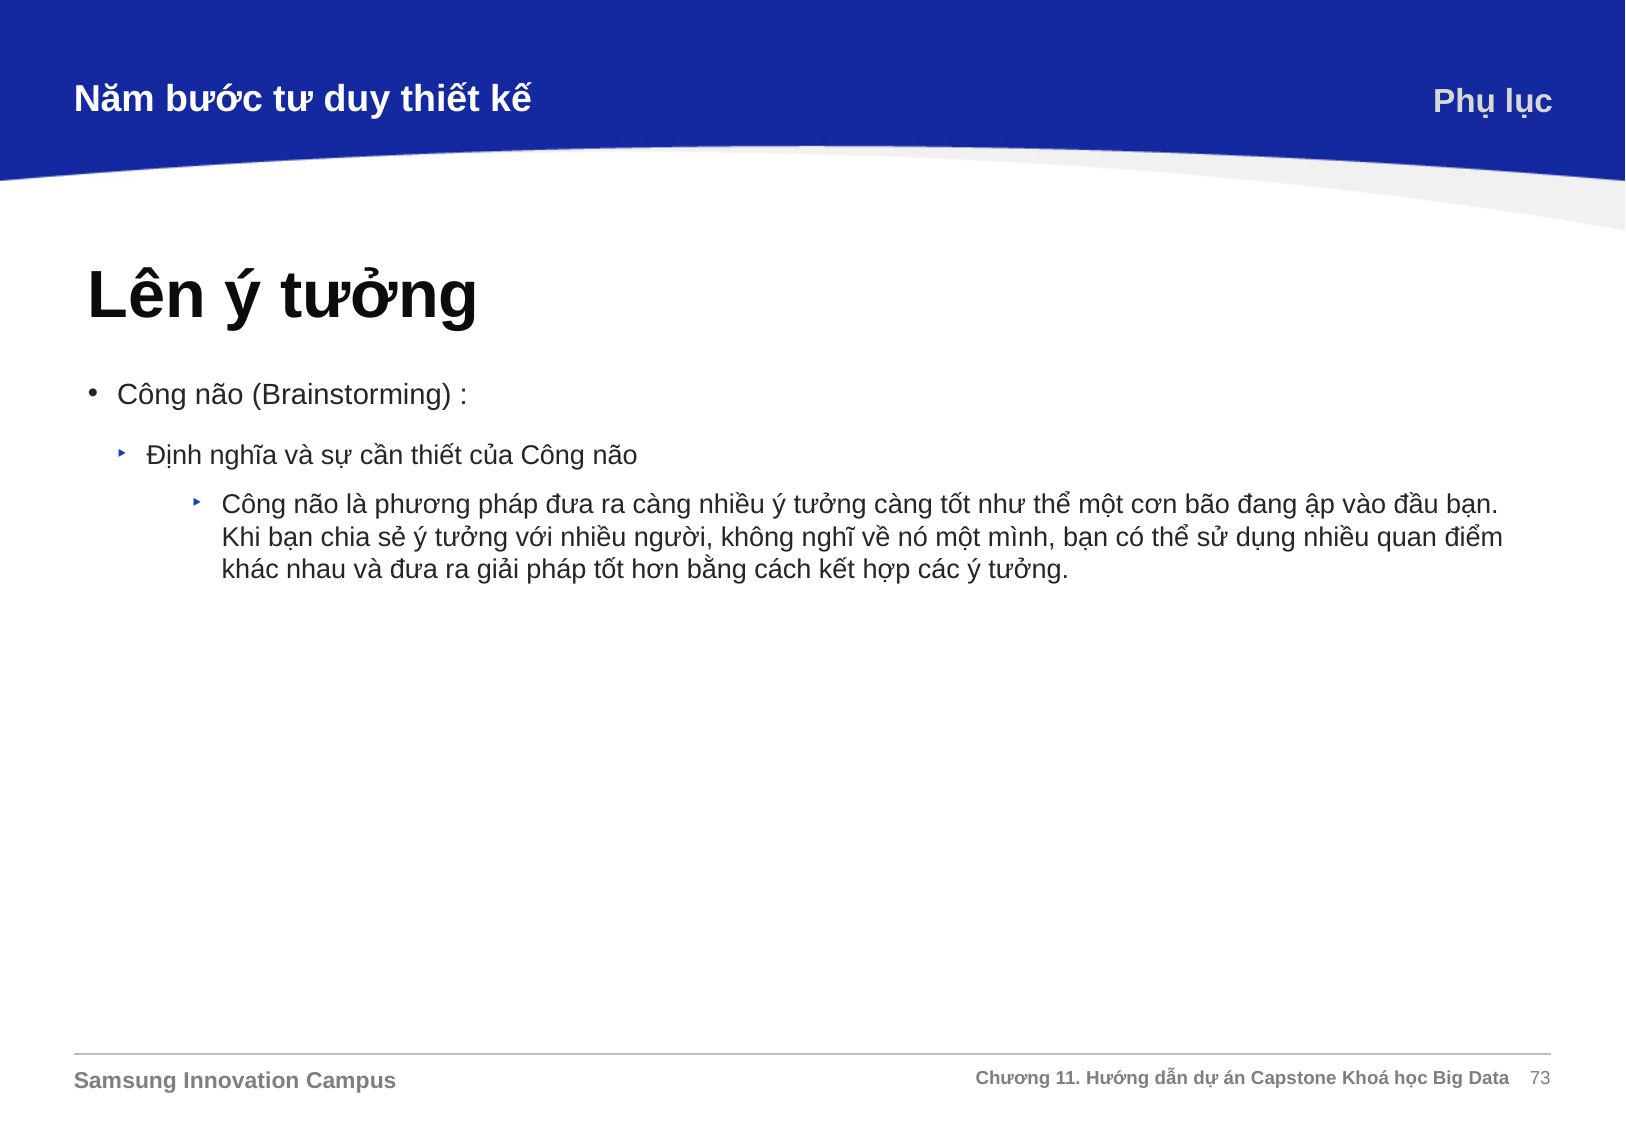

Năm bước tư duy thiết kế
Phụ lục
Lên ý tưởng
Công não (Brainstorming) :
Định nghĩa và sự cần thiết của Công não
Công não là phương pháp đưa ra càng nhiều ý tưởng càng tốt như thể một cơn bão đang ập vào đầu bạn. Khi bạn chia sẻ ý tưởng với nhiều người, không nghĩ về nó một mình, bạn có thể sử dụng nhiều quan điểm khác nhau và đưa ra giải pháp tốt hơn bằng cách kết hợp các ý tưởng.